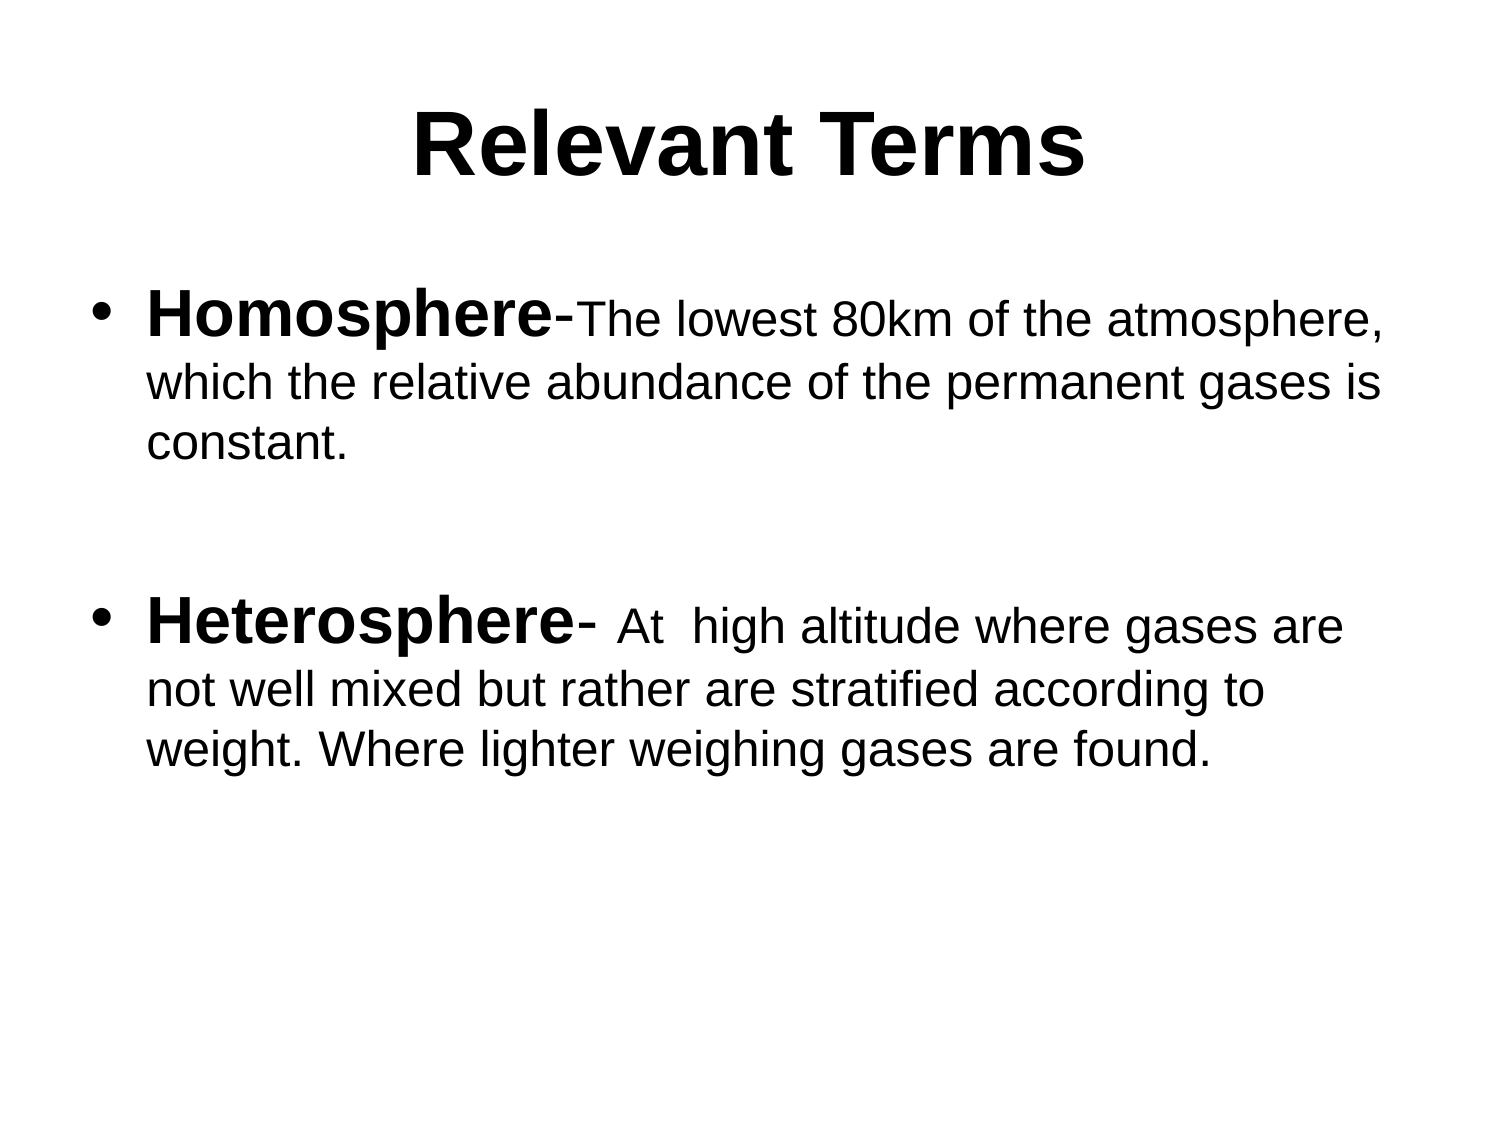

# Relevant Terms
Homosphere-The lowest 80km of the atmosphere, which the relative abundance of the permanent gases is constant.

Heterosphere- At  high altitude where gases are not well mixed but rather are stratified according to weight. Where lighter weighing gases are found.